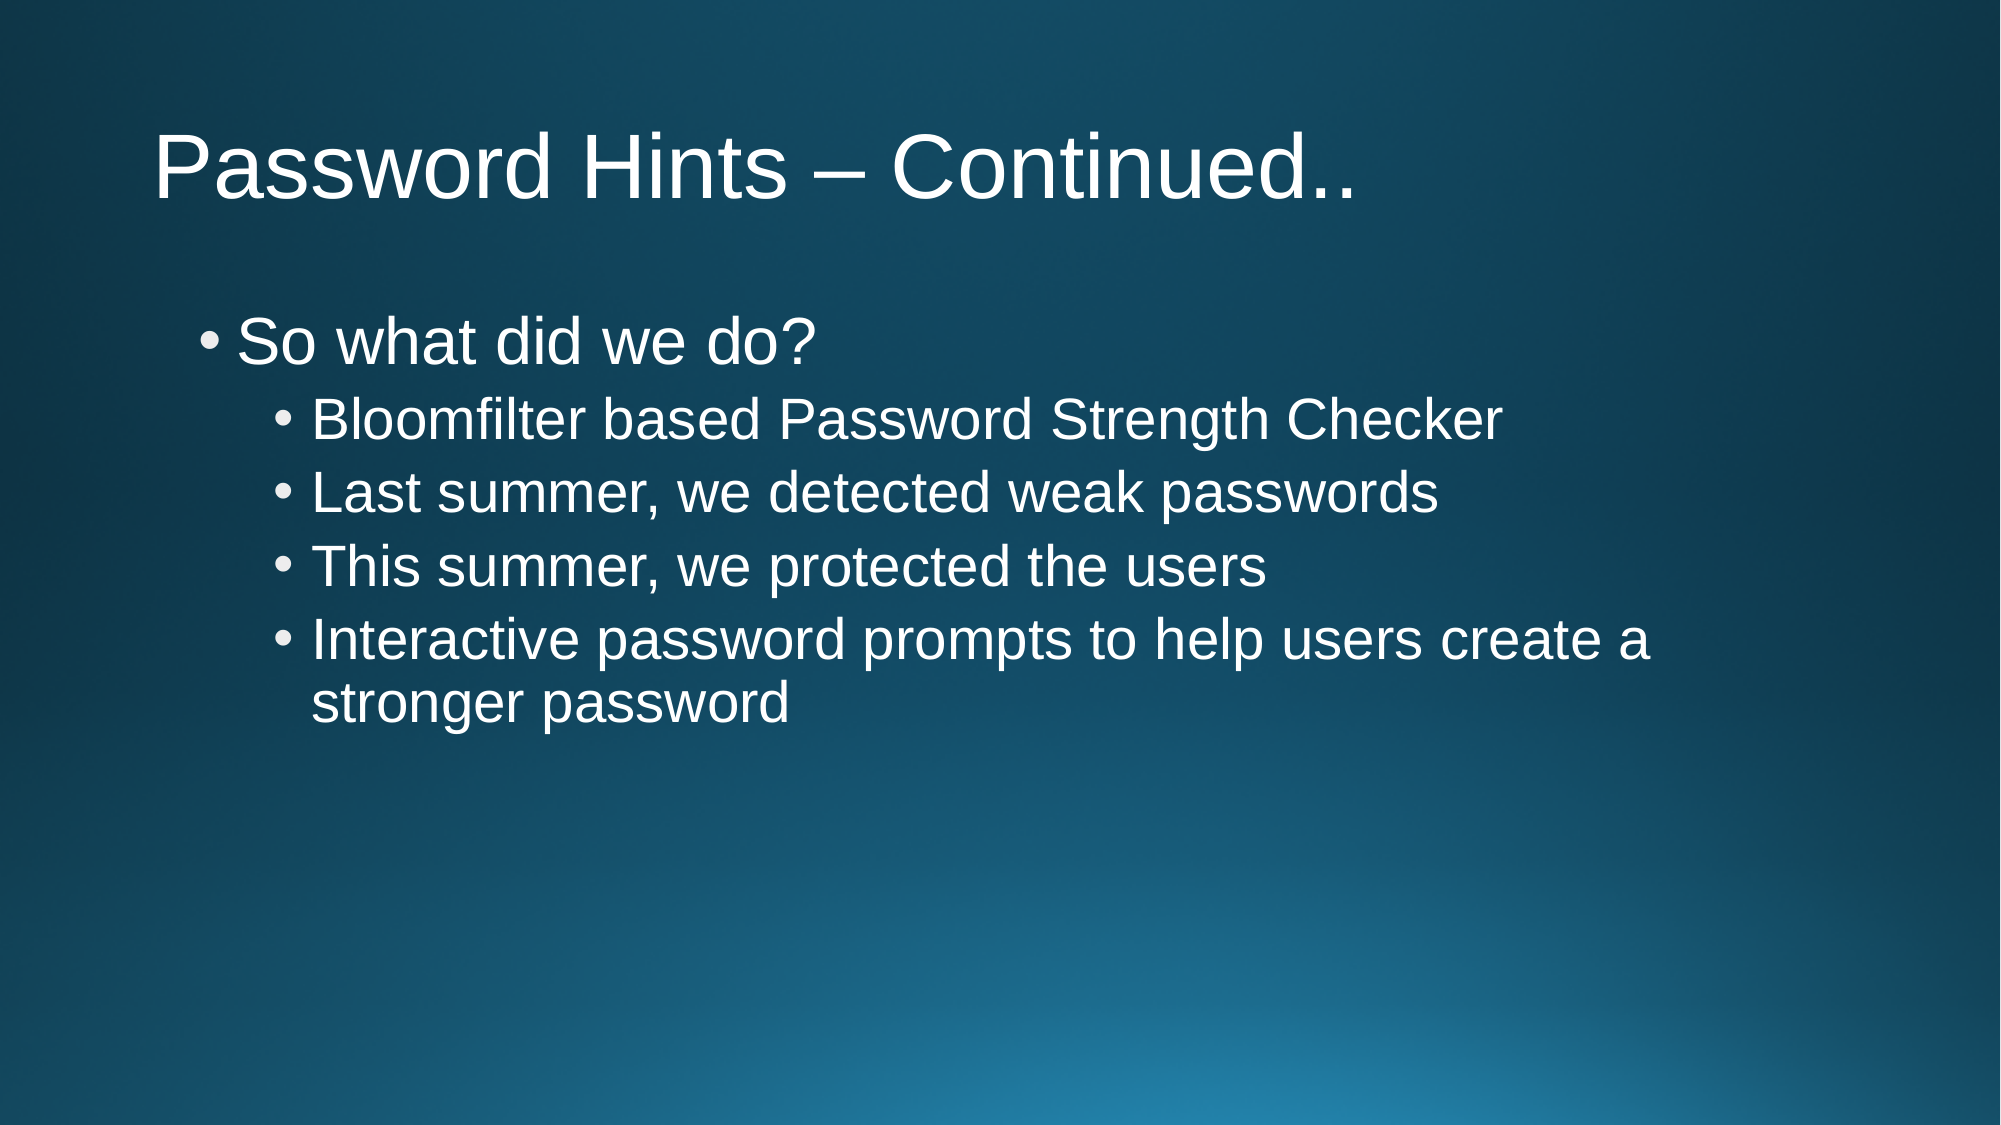

# Password Hints – Continued..
So what did we do?
Bloomfilter based Password Strength Checker
Last summer, we detected weak passwords
This summer, we protected the users
Interactive password prompts to help users create a stronger password